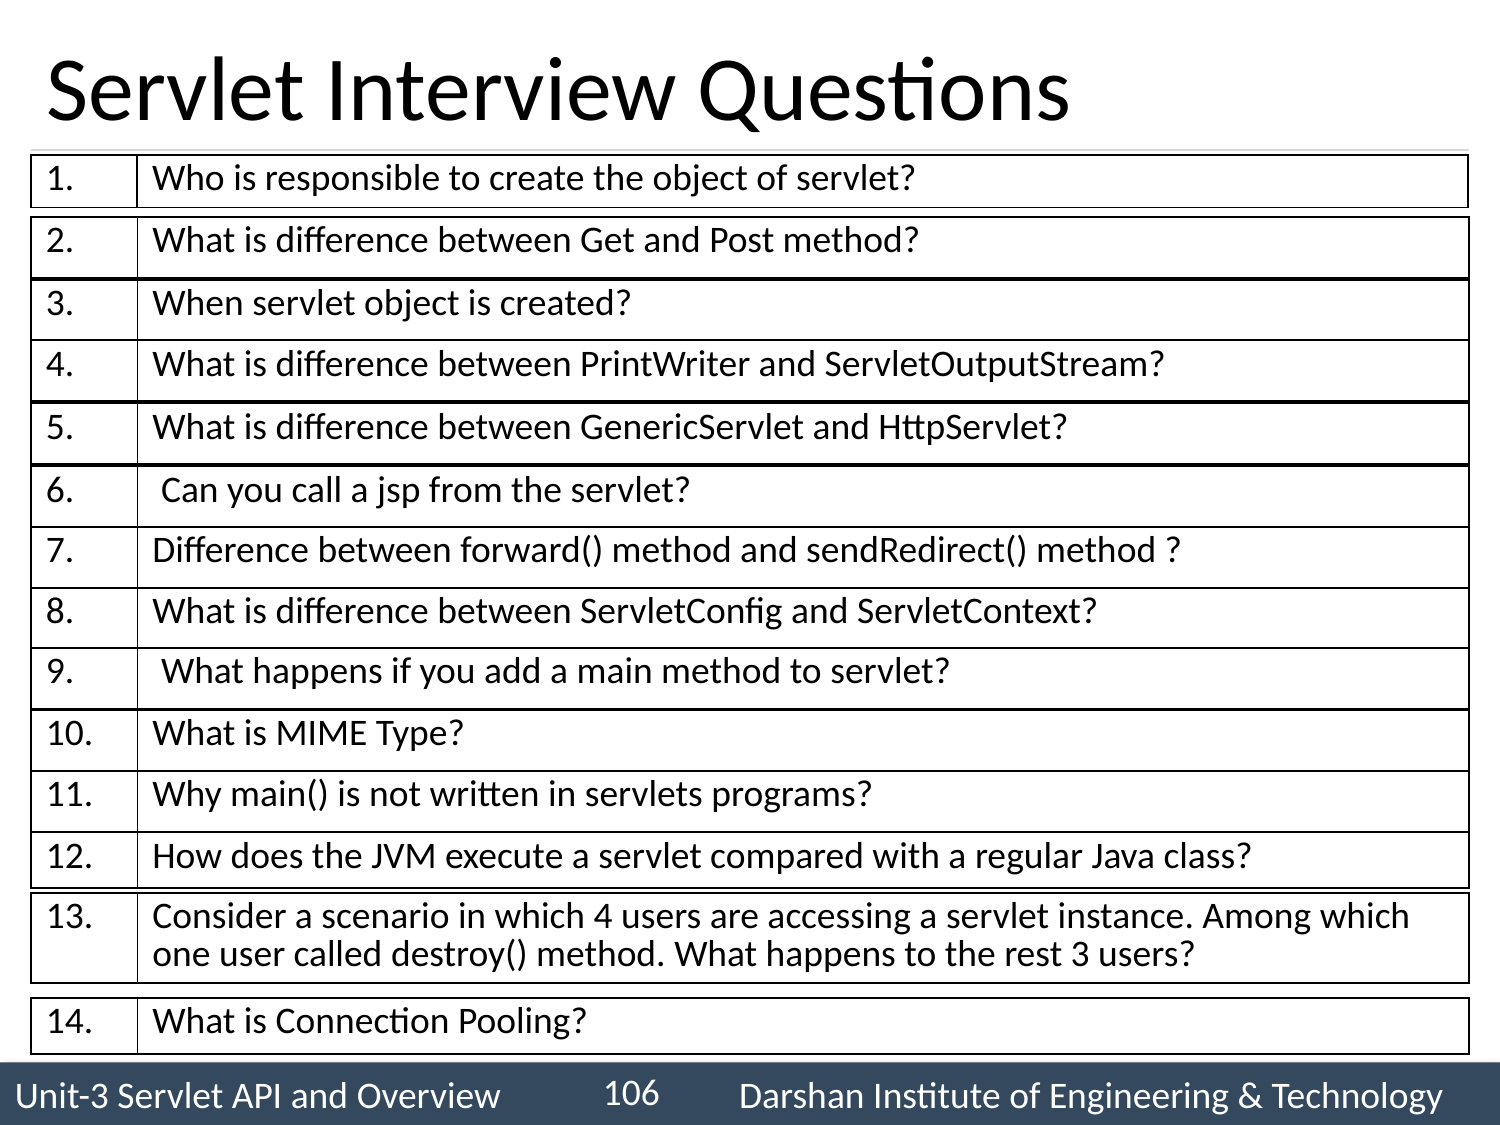

# Servlet Interview Questions
| 1. | Who is responsible to create the object of servlet? |
| --- | --- |
| 2. | What is difference between Get and Post method? |
| --- | --- |
| 3. | When servlet object is created? |
| --- | --- |
| 4. | What is difference between PrintWriter and ServletOutputStream? |
| --- | --- |
| 5. | What is difference between GenericServlet and HttpServlet? |
| --- | --- |
| 6. | Can you call a jsp from the servlet? |
| --- | --- |
| 7. | Difference between forward() method and sendRedirect() method ? |
| --- | --- |
| 8. | What is difference between ServletConfig and ServletContext? |
| --- | --- |
| 9. | What happens if you add a main method to servlet? |
| --- | --- |
| 10. | What is MIME Type? |
| --- | --- |
| 11. | Why main() is not written in servlets programs? |
| --- | --- |
| 12. | How does the JVM execute a servlet compared with a regular Java class? |
| --- | --- |
| 13. | Consider a scenario in which 4 users are accessing a servlet instance. Among which one user called destroy() method. What happens to the rest 3 users? |
| --- | --- |
| 14. | What is Connection Pooling? |
| --- | --- |
106